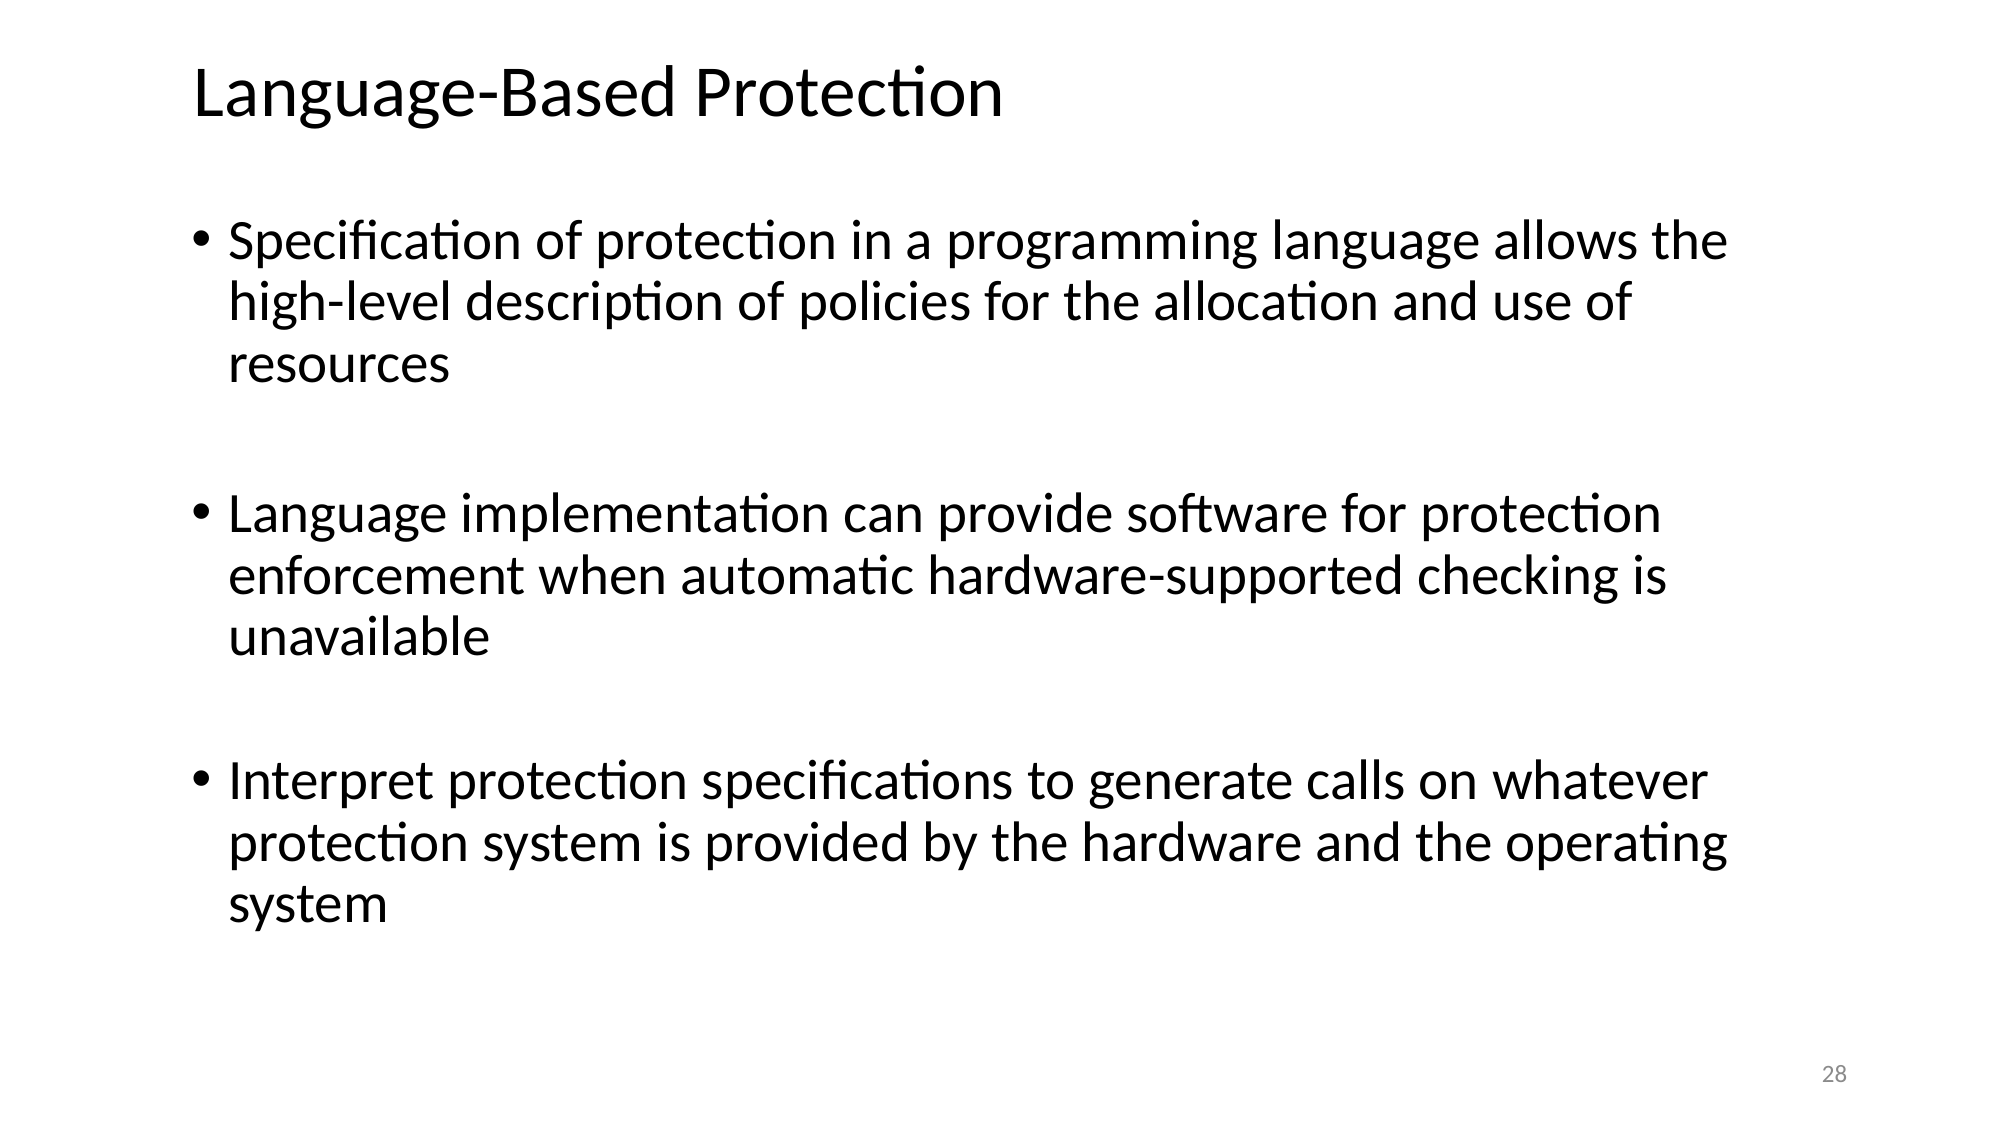

# Language-Based Protection
Specification of protection in a programming language allows the high-level description of policies for the allocation and use of resources
Language implementation can provide software for protection enforcement when automatic hardware-supported checking is unavailable
Interpret protection specifications to generate calls on whatever protection system is provided by the hardware and the operating system

28